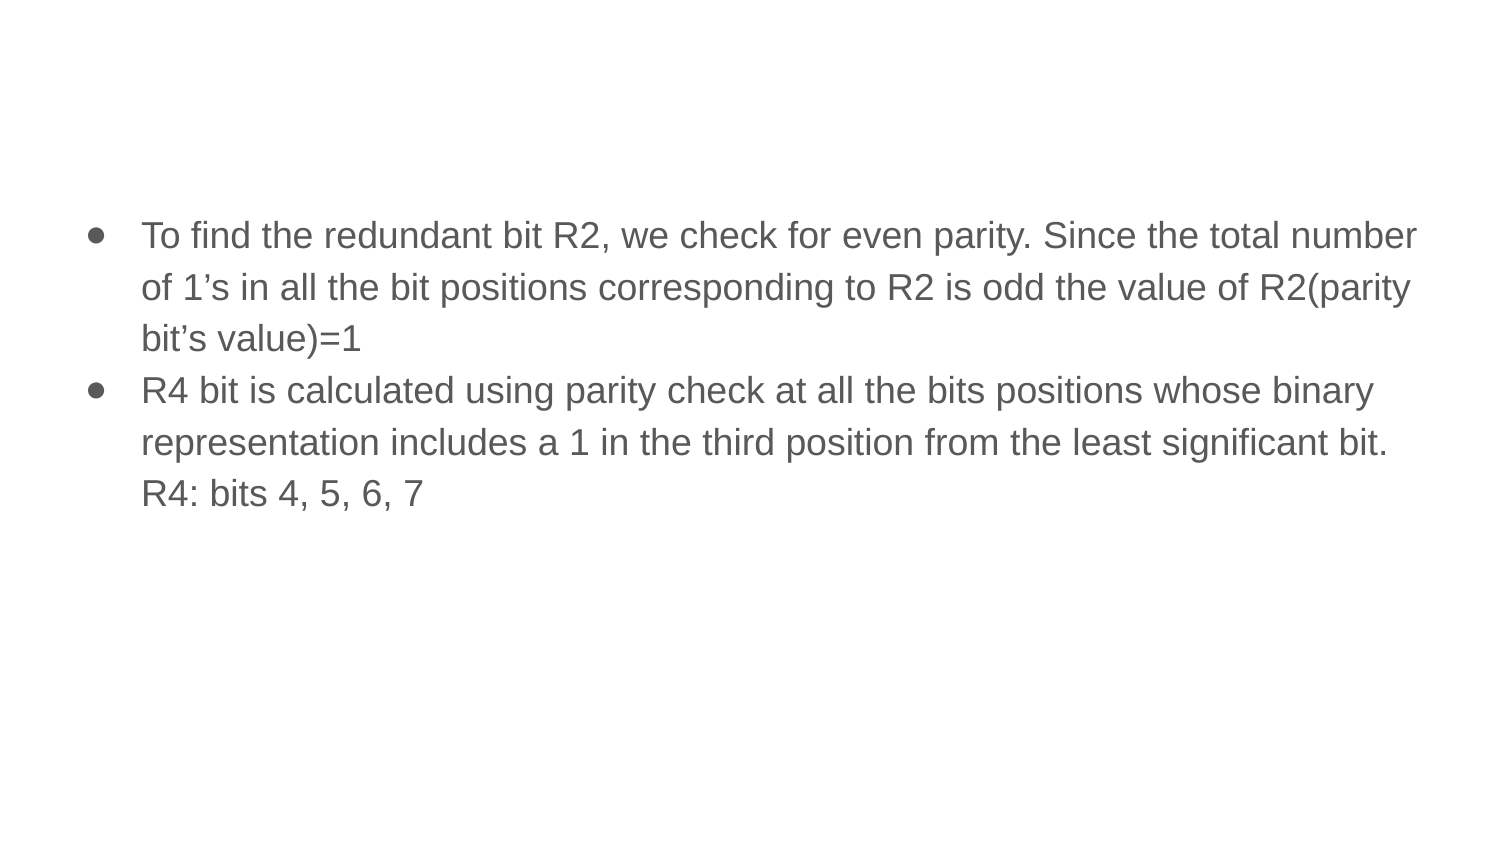

#
To find the redundant bit R2, we check for even parity. Since the total number of 1’s in all the bit positions corresponding to R2 is odd the value of R2(parity bit’s value)=1
R4 bit is calculated using parity check at all the bits positions whose binary representation includes a 1 in the third position from the least significant bit. R4: bits 4, 5, 6, 7